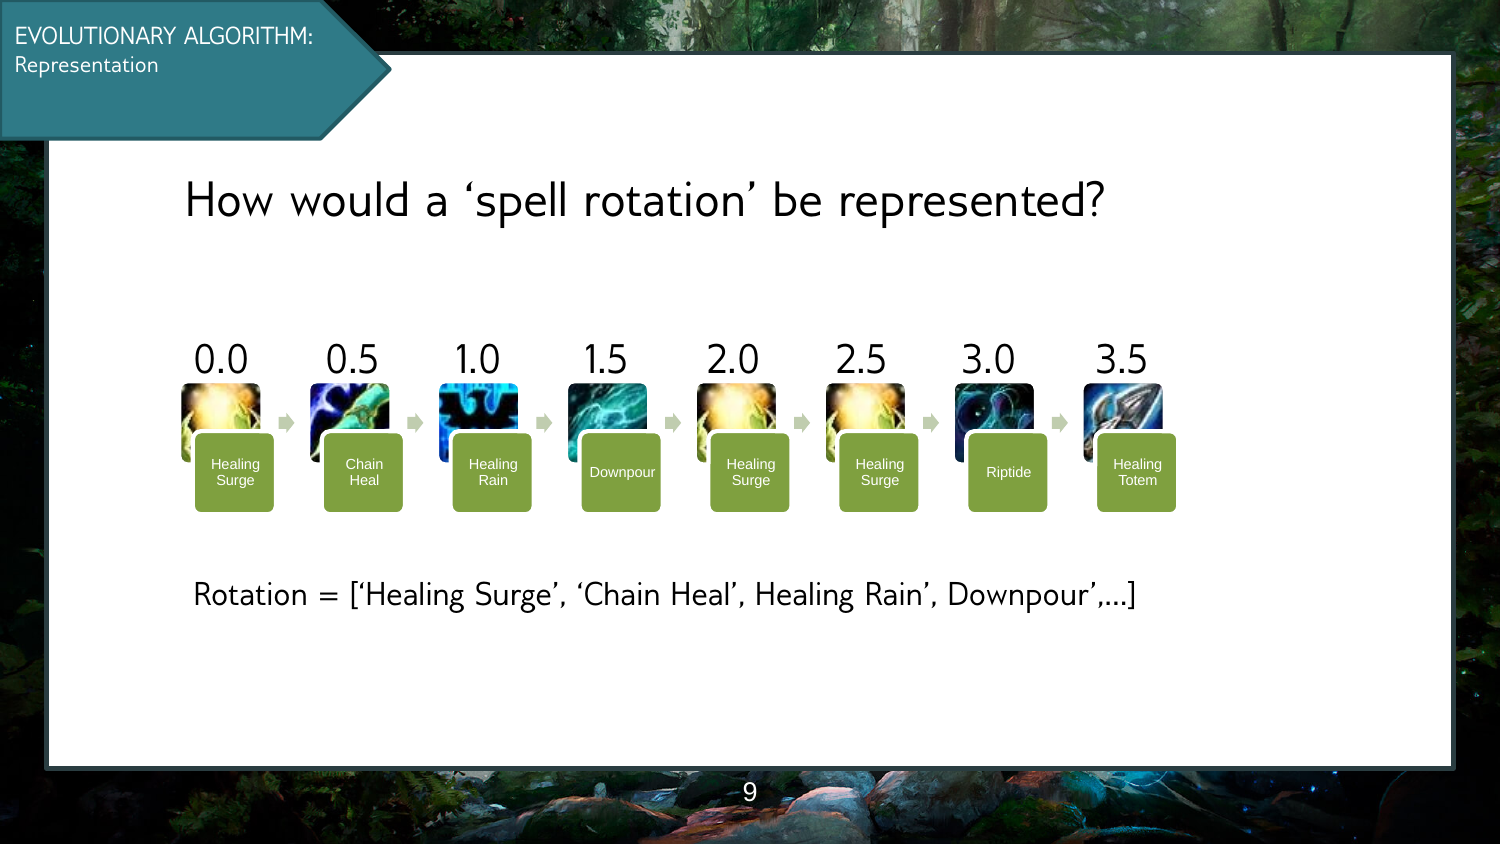

EVOLUTIONARY ALGORITHM:
Representation

Healing Surge

Chain Heal

Healing Rain

Downpour

Healing Surge

Healing Surge

Riptide

Healing Totem
How would a ‘spell rotation’ be represented?
0.0
0.5
1.0
1.5
2.0
2.5
3.0
3.5
Rotation = [‘Healing Surge’, ‘Chain Heal’, Healing Rain’, Downpour’,…]
9